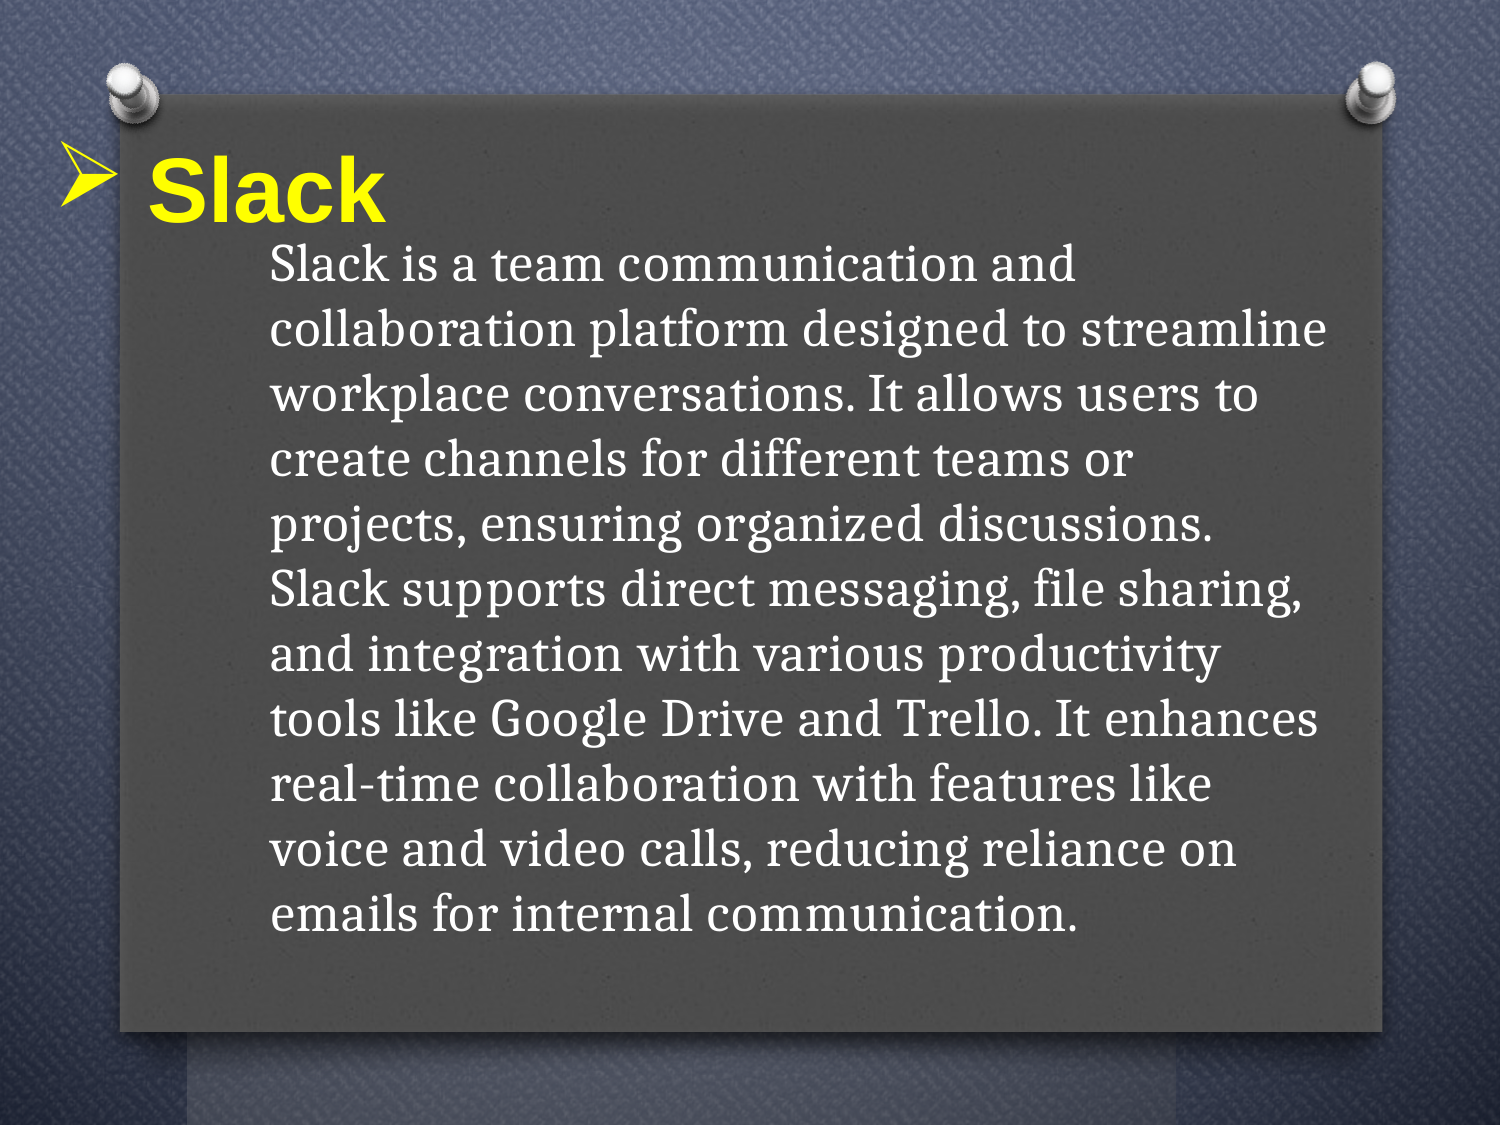

# Slack
Slack is a team communication and collaboration platform designed to streamline workplace conversations. It allows users to create channels for different teams or projects, ensuring organized discussions. Slack supports direct messaging, file sharing, and integration with various productivity tools like Google Drive and Trello. It enhances real-time collaboration with features like voice and video calls, reducing reliance on emails for internal communication.